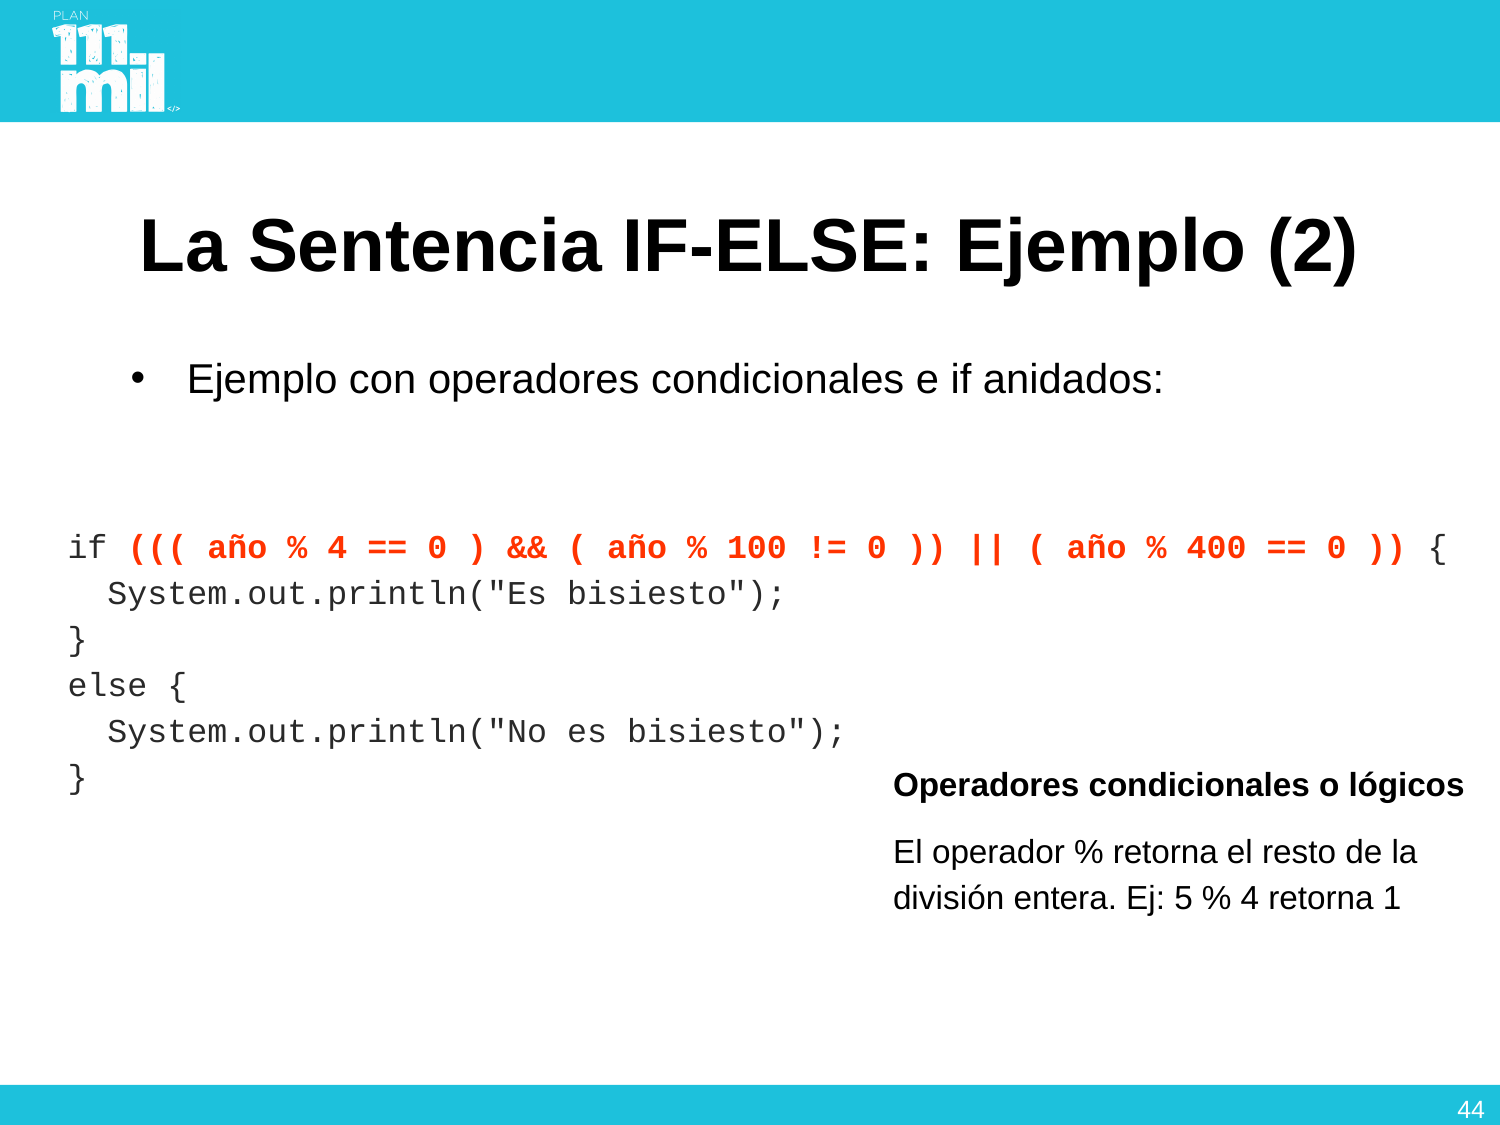

# La Sentencia IF-ELSE: Ejemplo (2)
Ejemplo con operadores condicionales e if anidados:

if ((( año % 4 == 0 ) && ( año % 100 != 0 )) || ( año % 400 == 0 )) {
  System.out.println("Es bisiesto");
}
else {
  System.out.println("No es bisiesto");
}

Operadores condicionales o lógicos
El operador % retorna el resto de la división entera. Ej: 5 % 4 retorna 1

44